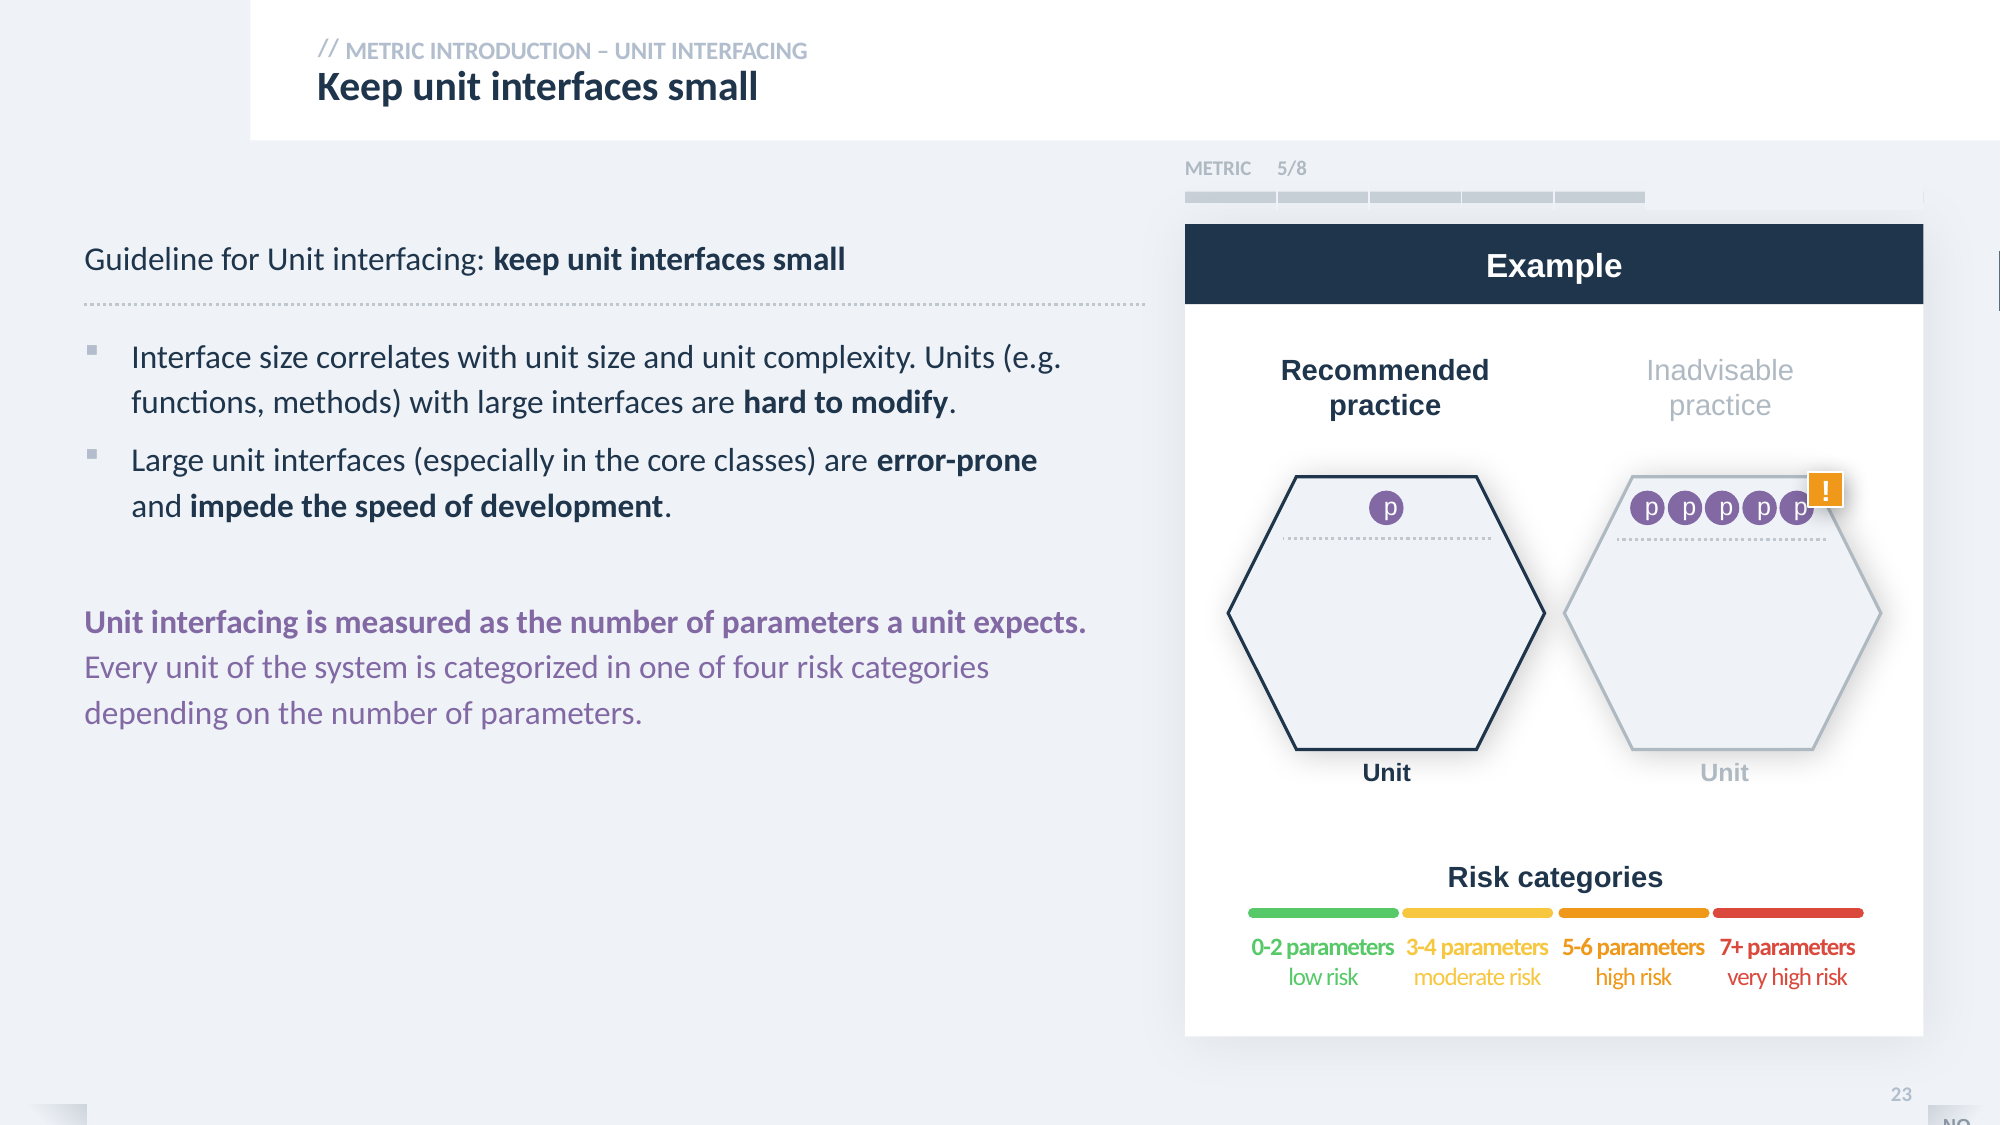

METRIC INTRODUCTION – UNIT INTERFACING
# Keep unit interfaces small
| METRIC | 5/8 |  |  |  |  |  |  |
| --- | --- | --- | --- | --- | --- | --- | --- |

Example
Guideline for Unit interfacing: keep unit interfaces small
Interface size correlates with unit size and unit complexity. Units (e.g. functions, methods) with large interfaces are hard to modify.
Large unit interfaces (especially in the core classes) are error-prone and impede the speed of development.

Unit interfacing is measured as the number of parameters a unit expects. Every unit of the system is categorized in one of four risk categories depending on the number of parameters.

Recommended
practice
Inadvisable
practice
!

p
p
p
p
p
p
Unit
Unit
Risk categories
0-2 parameters
low risk
3-4 parameters
moderate risk
5-6 parameters
high risk
7+ parameters
very high risk
23